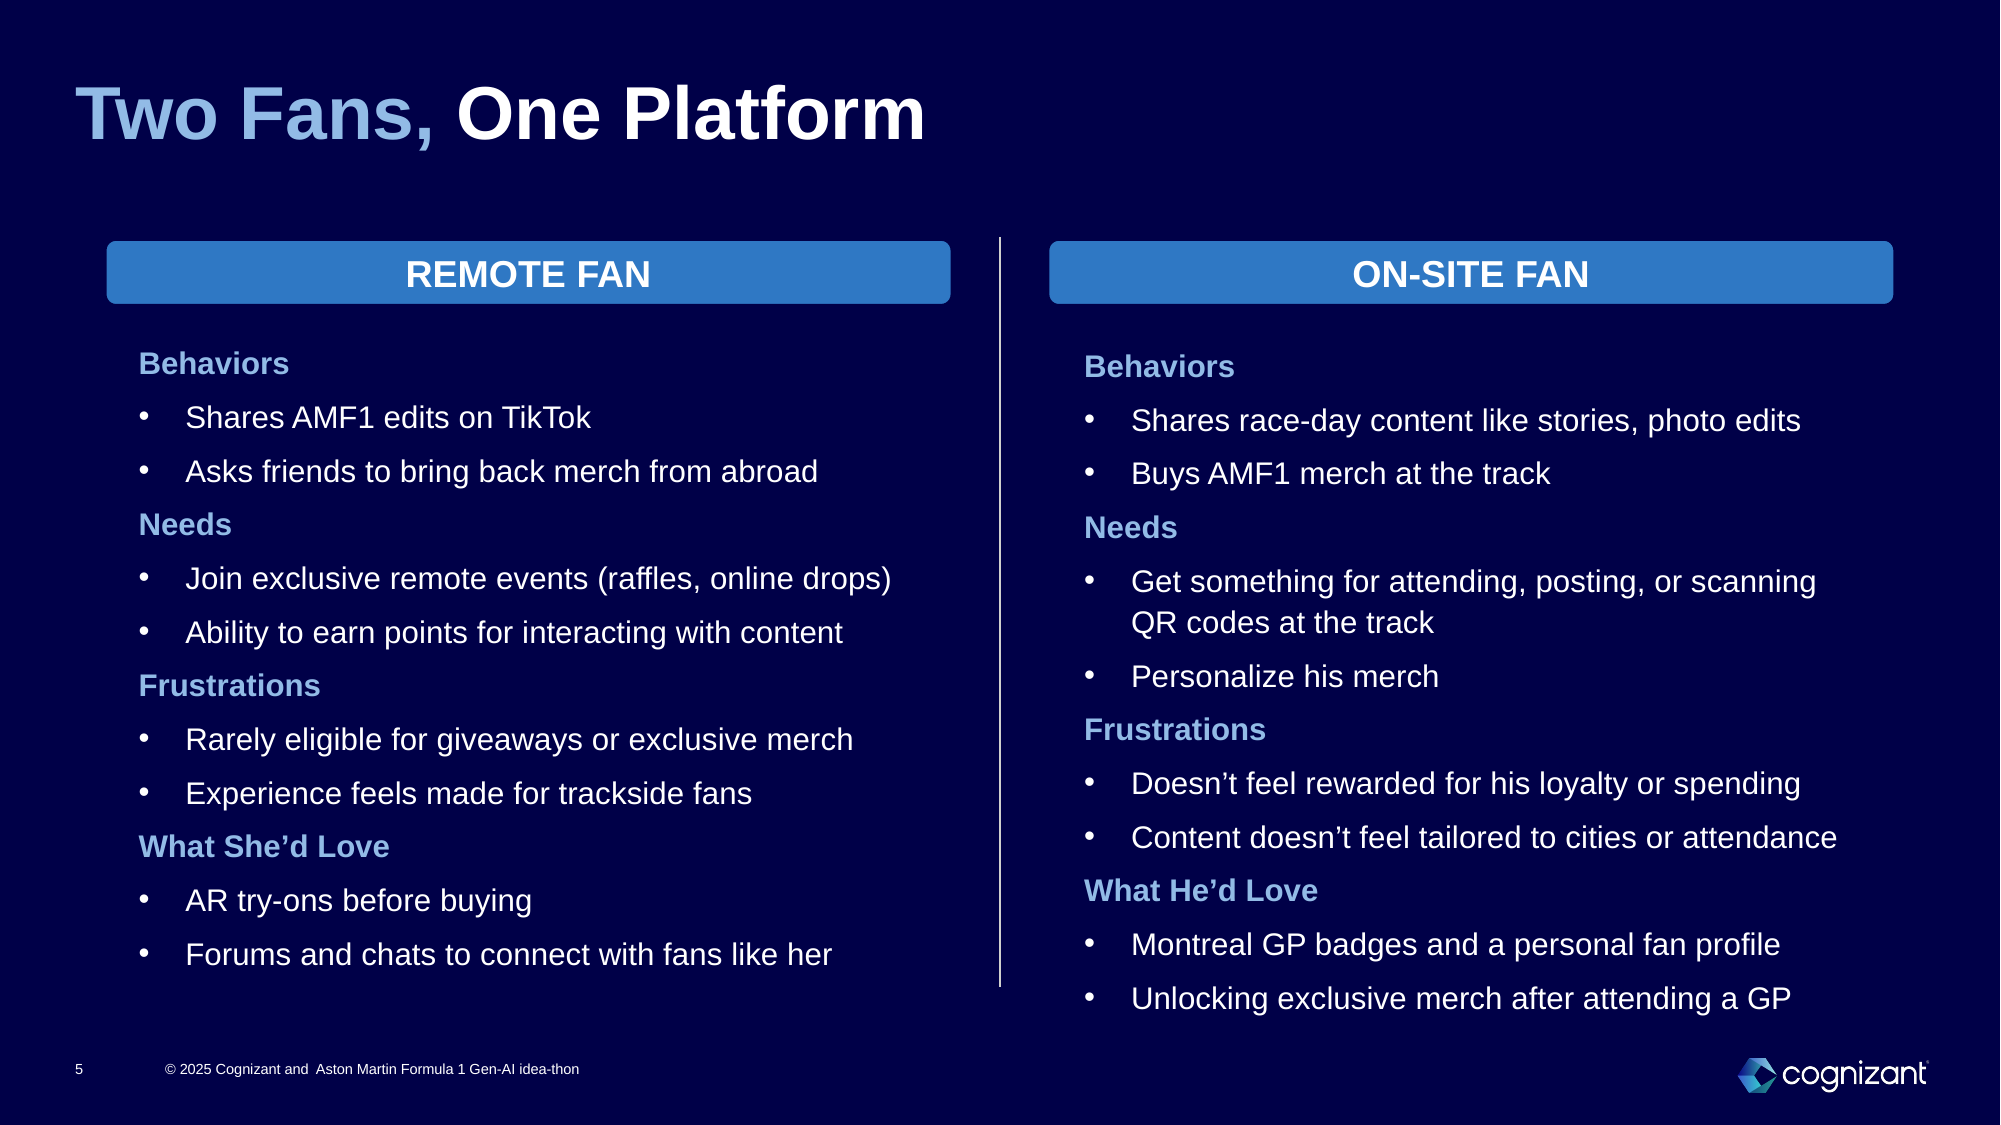

# Two Fans, One Platform
ON-SITE FAN
REMOTE FAN
Behaviors
Shares race-day content like stories, photo edits
Buys AMF1 merch at the track
Needs
Get something for attending, posting, or scanning QR codes at the track
Personalize his merch
Frustrations
Doesn’t feel rewarded for his loyalty or spending
Content doesn’t feel tailored to cities or attendance
What He’d Love
Montreal GP badges and a personal fan profile
Unlocking exclusive merch after attending a GP

Behaviors
Shares AMF1 edits on TikTok
Asks friends to bring back merch from abroad
Needs
Join exclusive remote events (raffles, online drops)
Ability to earn points for interacting with content
Frustrations
Rarely eligible for giveaways or exclusive merch
Experience feels made for trackside fans
What She’d Love
AR try-ons before buying
Forums and chats to connect with fans like her

5
© 2025 Cognizant and  Aston Martin Formula 1 Gen-AI idea-thon